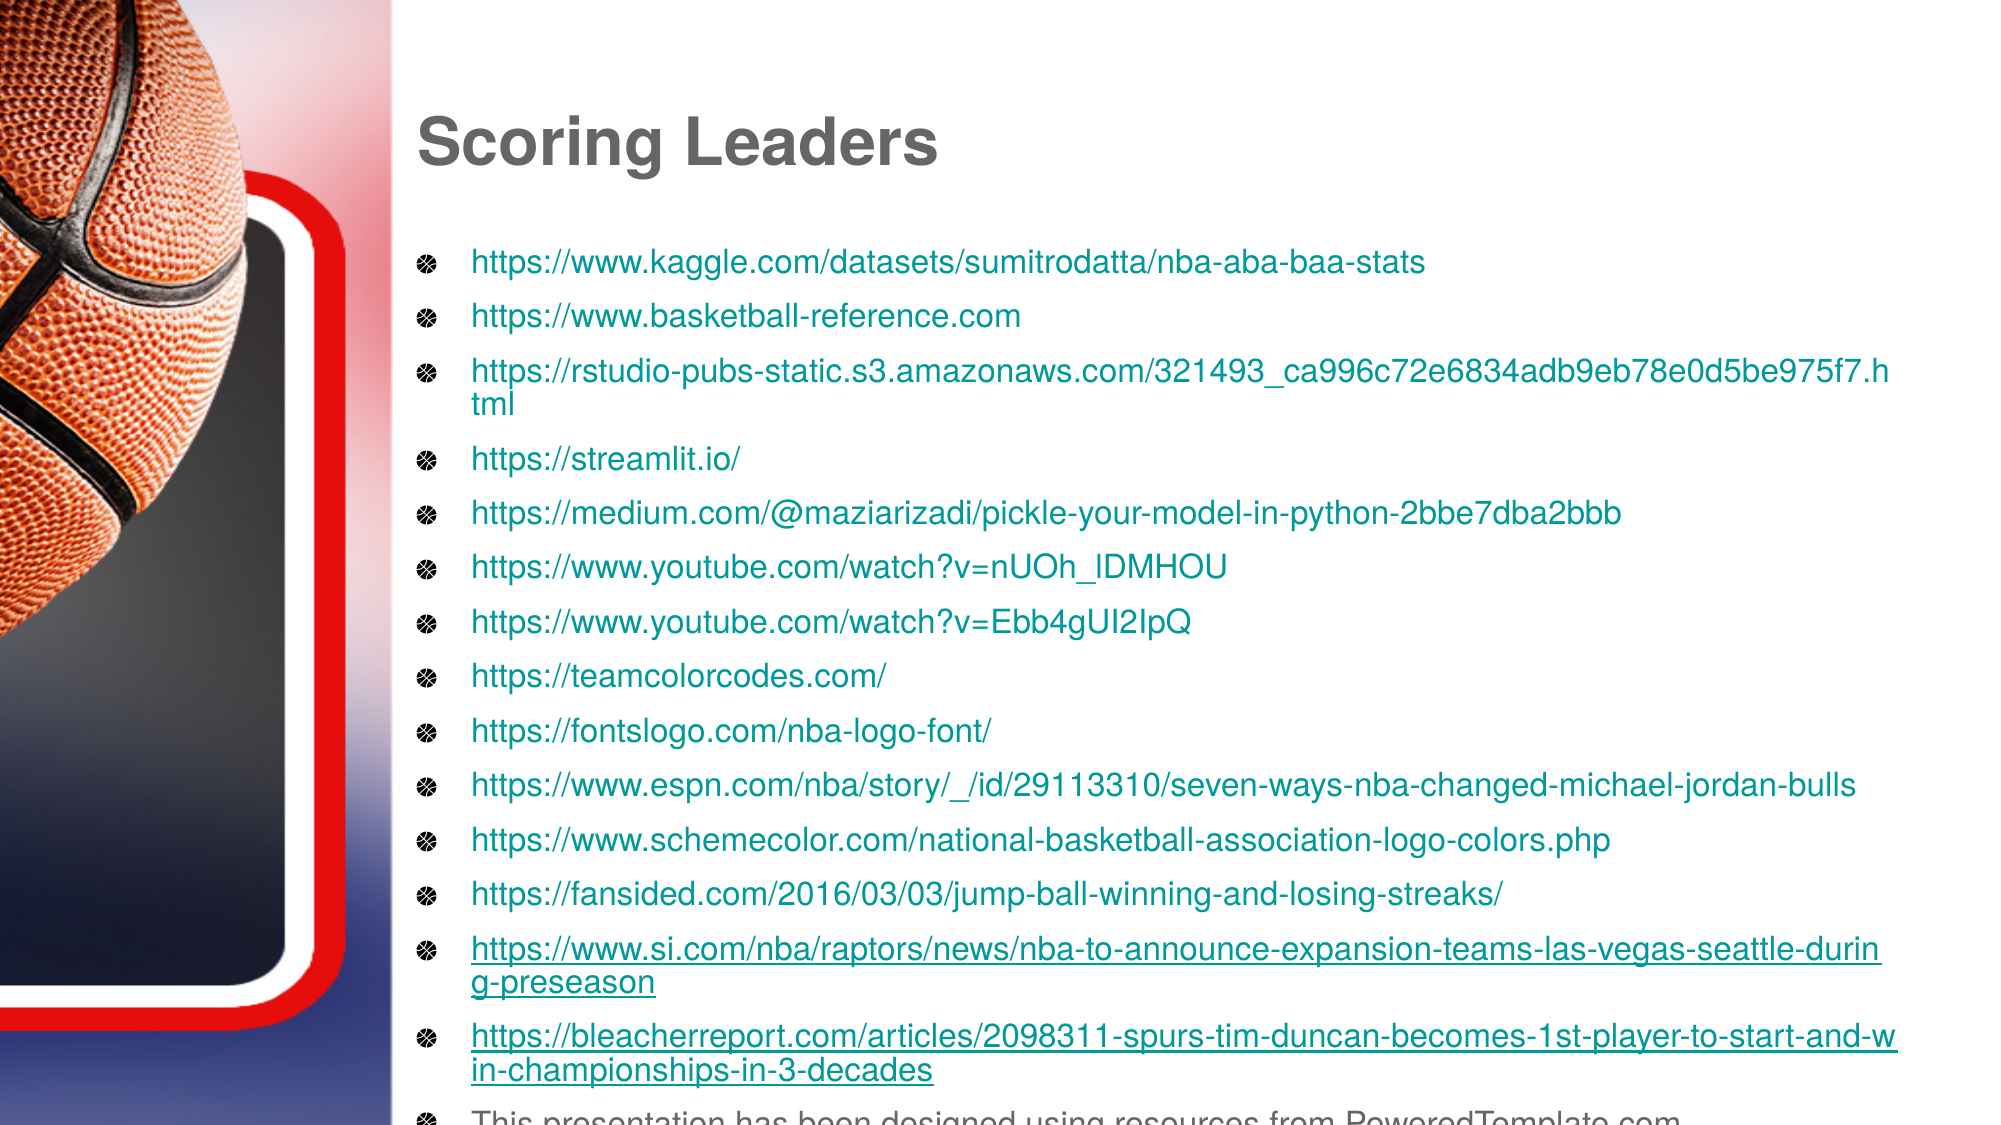

# Scoring Leaders
https://www.kaggle.com/datasets/sumitrodatta/nba-aba-baa-stats
https://www.basketball-reference.com
https://rstudio-pubs-static.s3.amazonaws.com/321493_ca996c72e6834adb9eb78e0d5be975f7.html
https://streamlit.io/
https://medium.com/@maziarizadi/pickle-your-model-in-python-2bbe7dba2bbb
https://www.youtube.com/watch?v=nUOh_lDMHOU
https://www.youtube.com/watch?v=Ebb4gUI2IpQ
https://teamcolorcodes.com/
https://fontslogo.com/nba-logo-font/
https://www.espn.com/nba/story/_/id/29113310/seven-ways-nba-changed-michael-jordan-bulls
https://www.schemecolor.com/national-basketball-association-logo-colors.php
https://fansided.com/2016/03/03/jump-ball-winning-and-losing-streaks/
https://www.si.com/nba/raptors/news/nba-to-announce-expansion-teams-las-vegas-seattle-during-preseason
https://bleacherreport.com/articles/2098311-spurs-tim-duncan-becomes-1st-player-to-start-and-win-championships-in-3-decades
This presentation has been designed using resources from PoweredTemplate.com